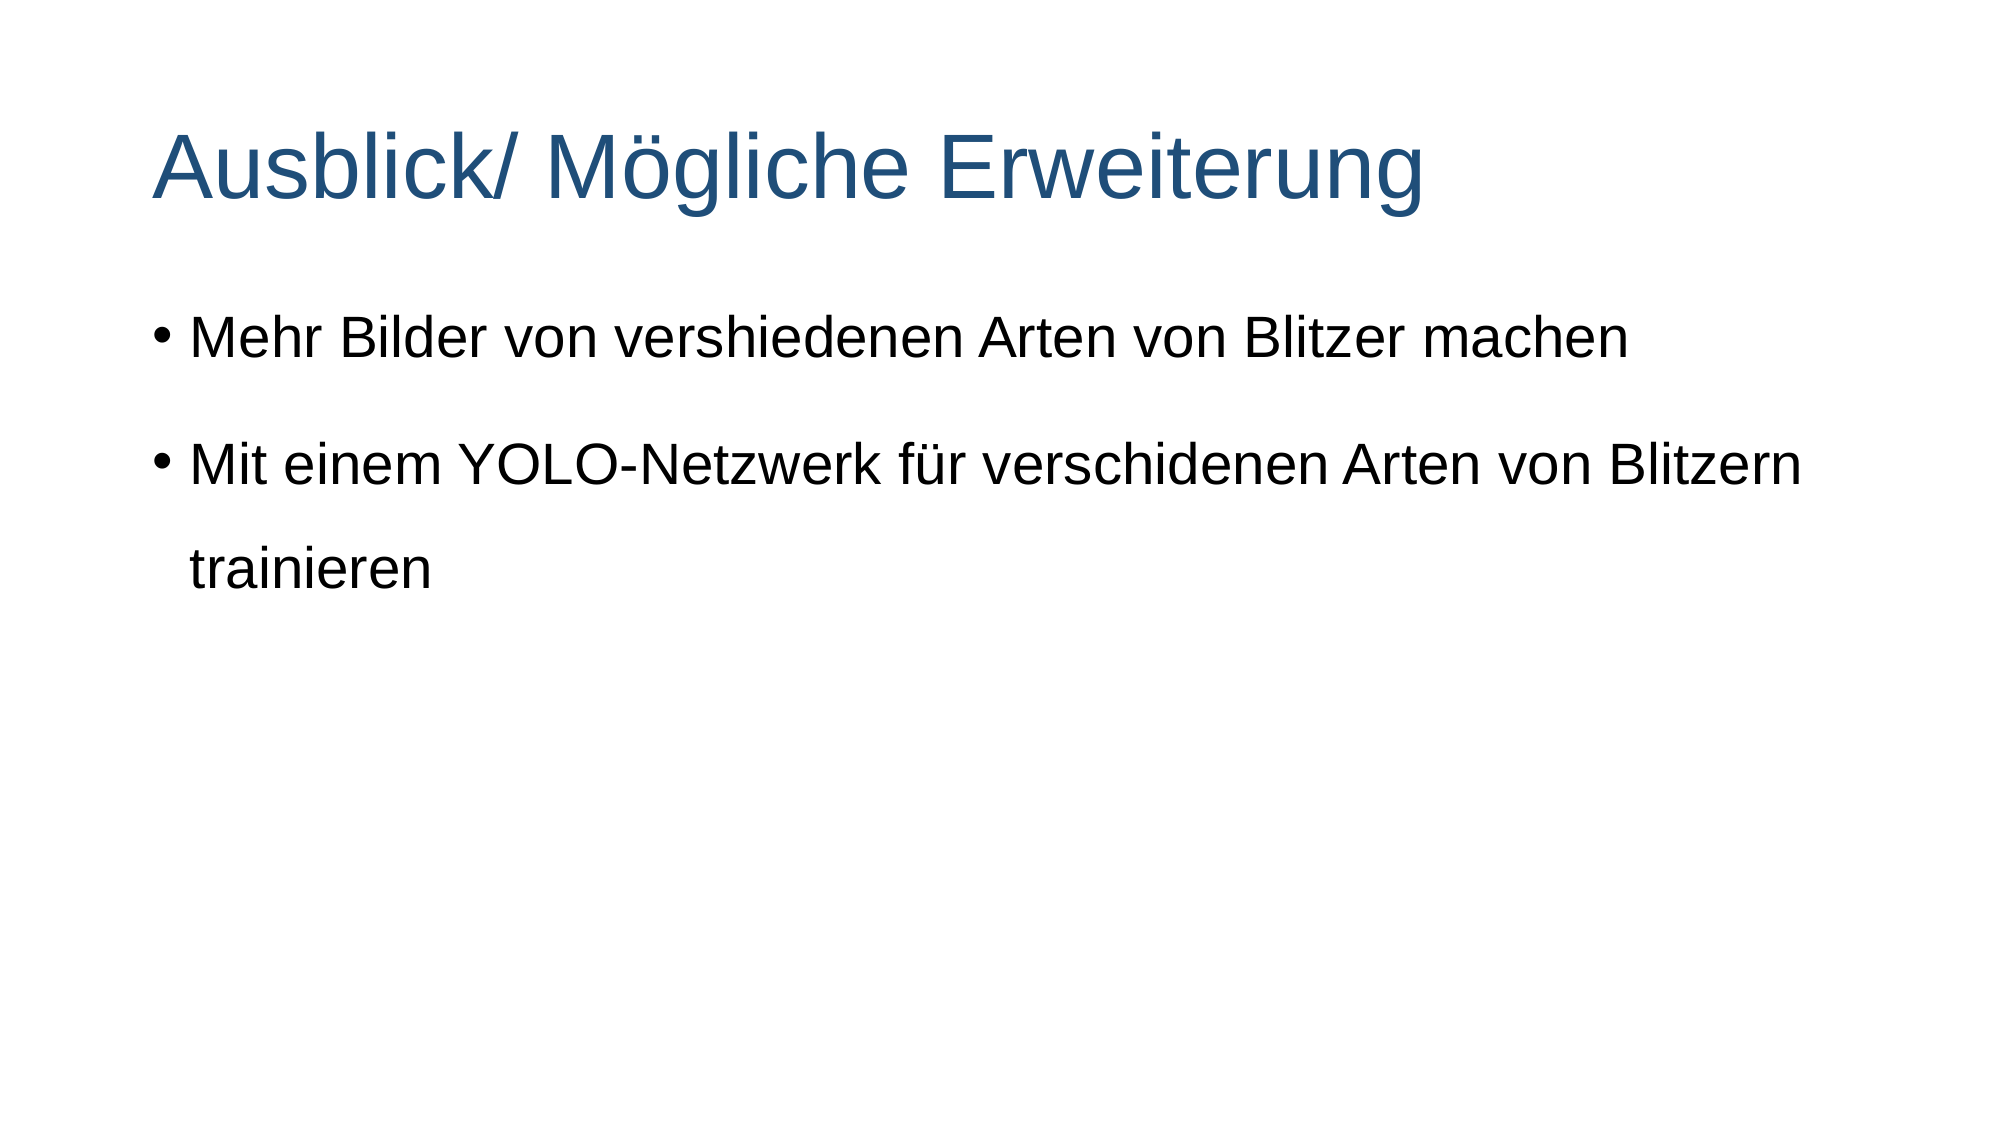

# Ausblick/ Mögliche Erweiterung
Mehr Bilder von vershiedenen Arten von Blitzer machen
Mit einem YOLO-Netzwerk für verschidenen Arten von Blitzern trainieren